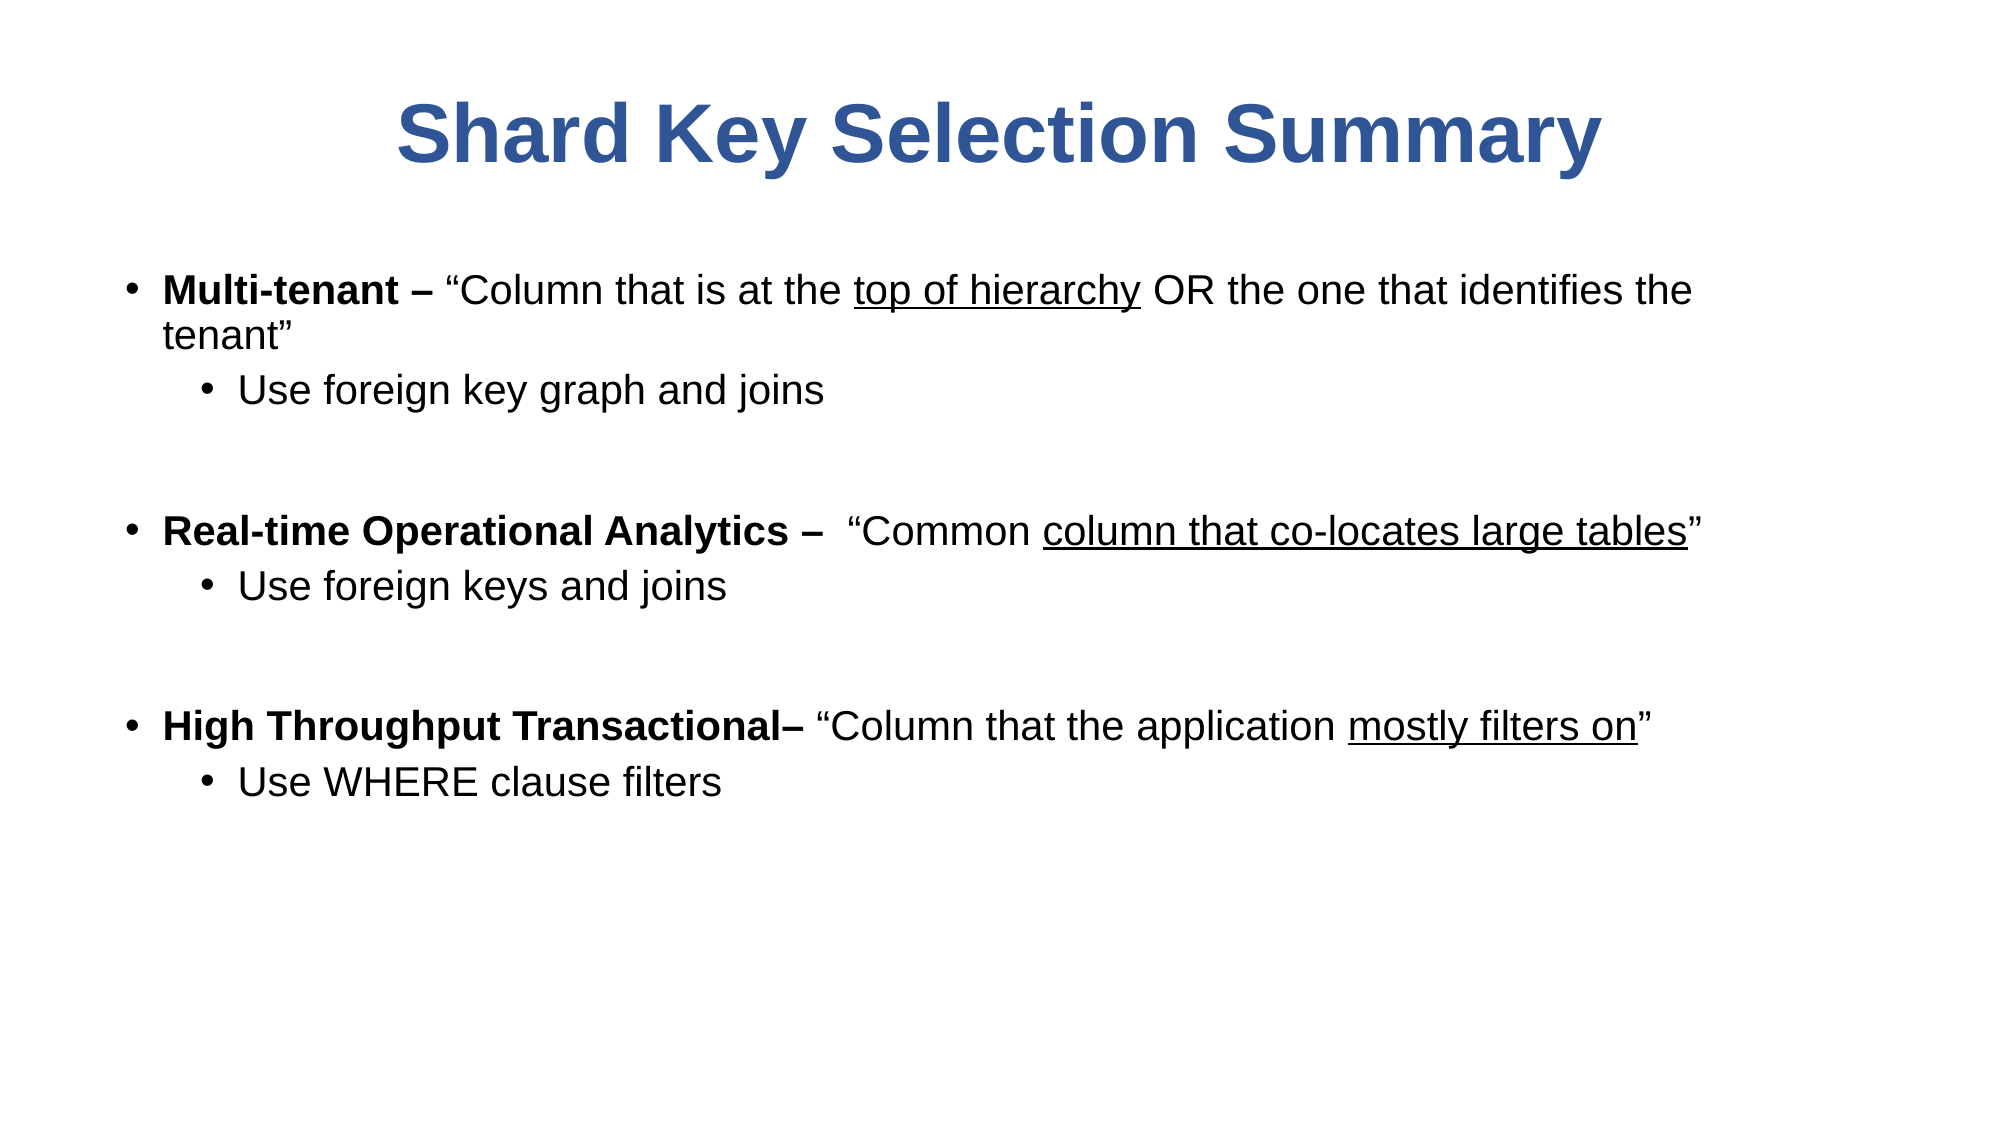

# Shard Key Selection Summary
Multi-tenant – “Column that is at the top of hierarchy OR the one that identifies the tenant”​
Use foreign key graph and joins​

Real-time Operational Analytics –  “Common column that co-locates large tables”​
Use foreign keys and joins​

High Throughput Transactional– “Column that the application mostly filters on”​
Use WHERE clause filters